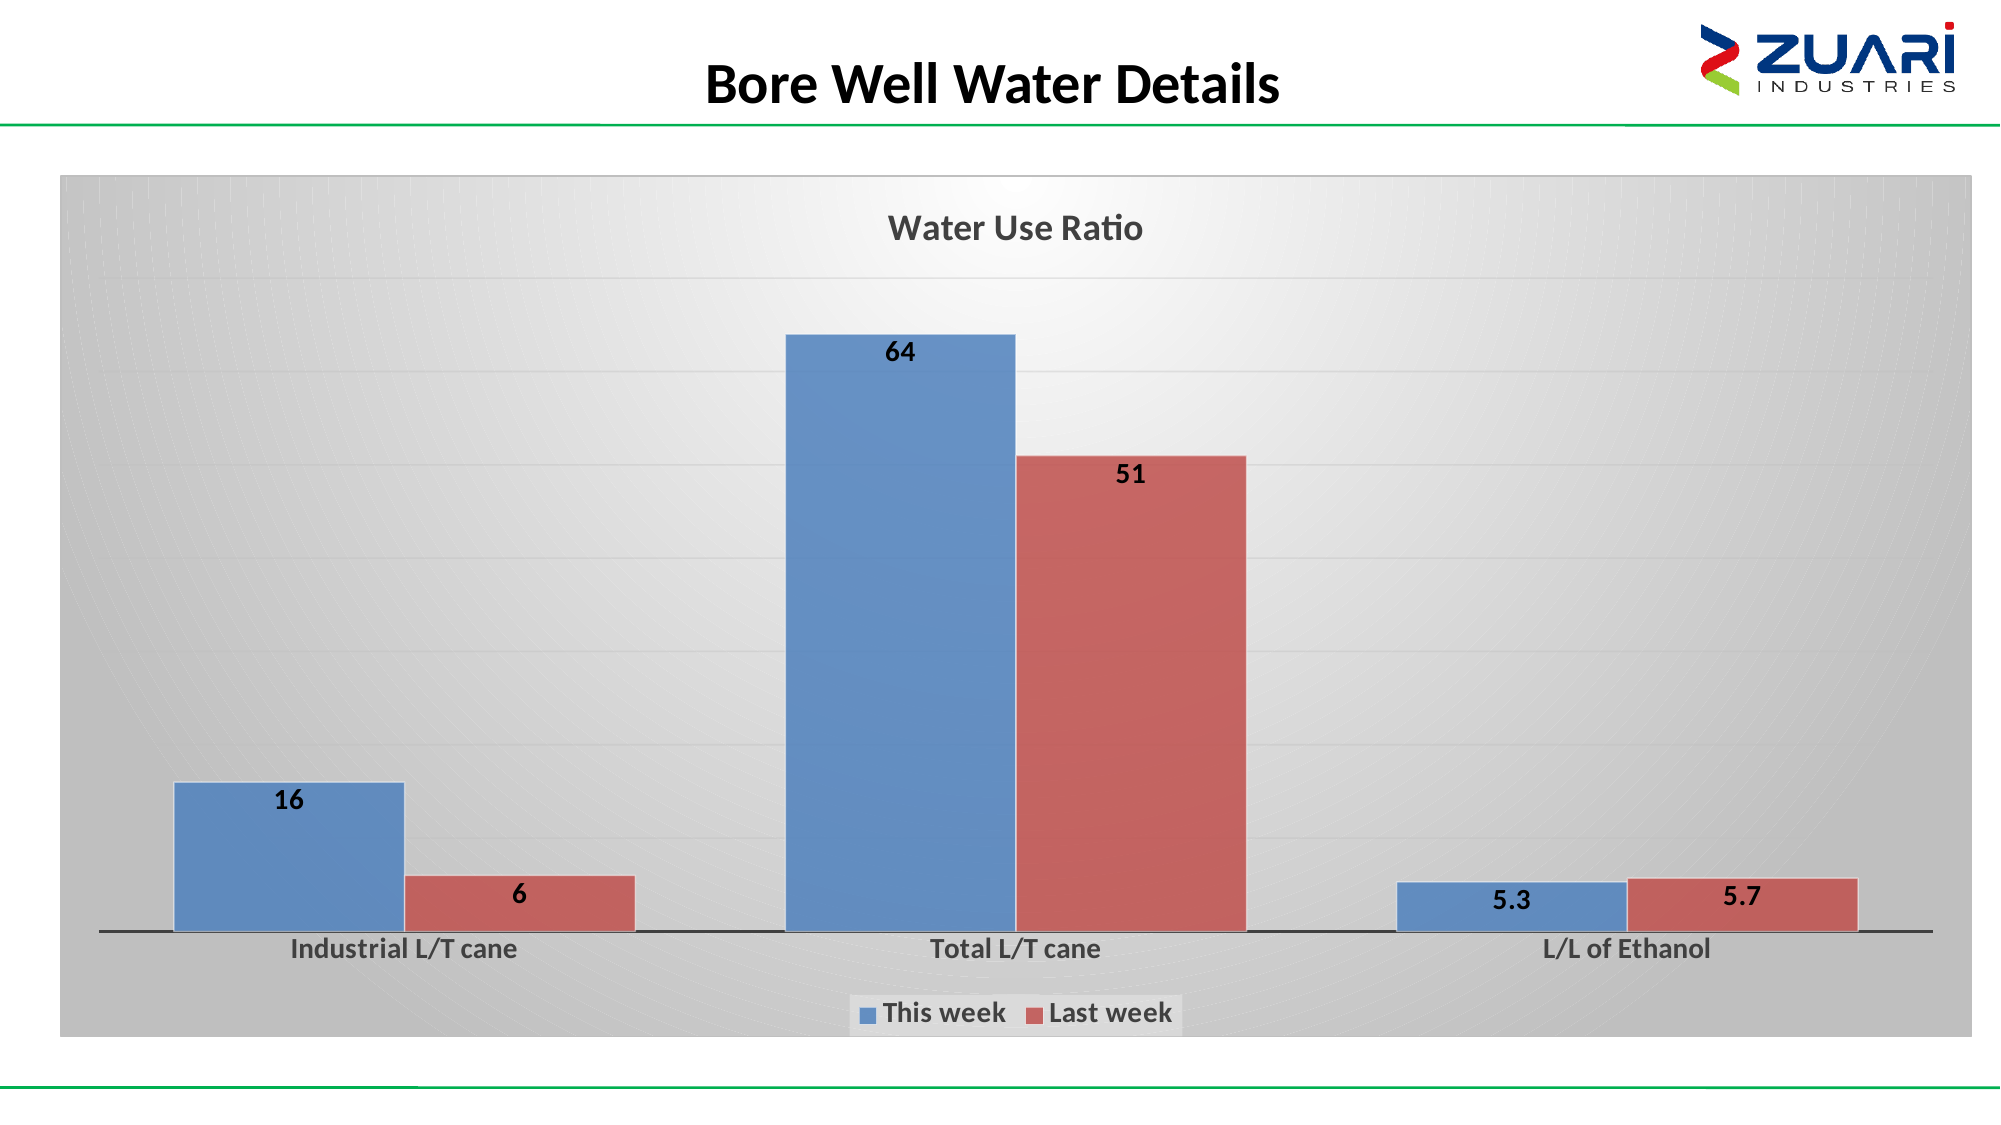

Bore Well Water Details

### Chart: Water Use Ratio

| Category | This week | Last week |
|---|---|---|
| Industrial L/T cane | 16.0 | 6.0 |
| Total L/T cane | 64.0 | 51.0 |
| L/L of Ethanol | 5.3 | 5.7 |